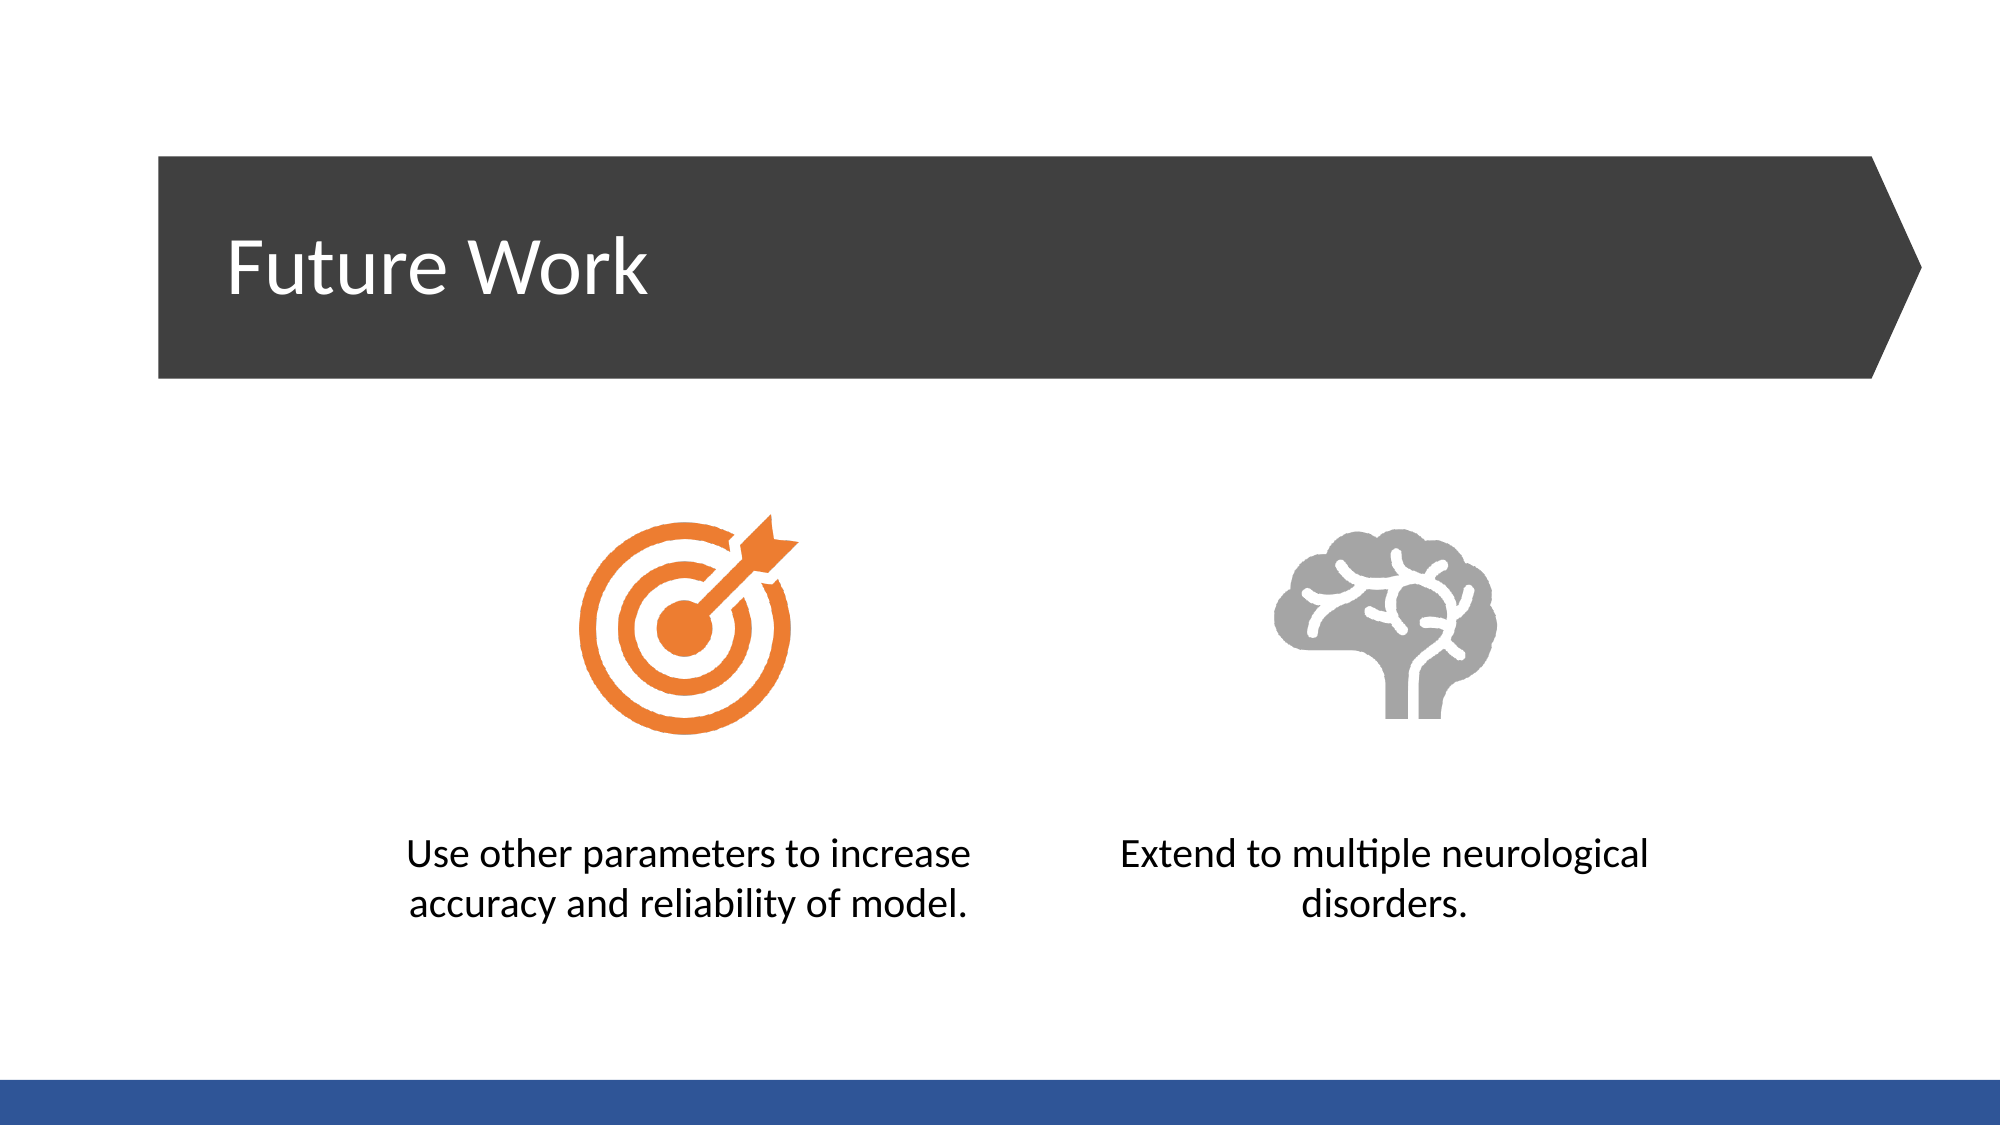

# Future Work
Use other parameters to increase accuracy and reliability of model.
Extend to multiple neurological disorders.